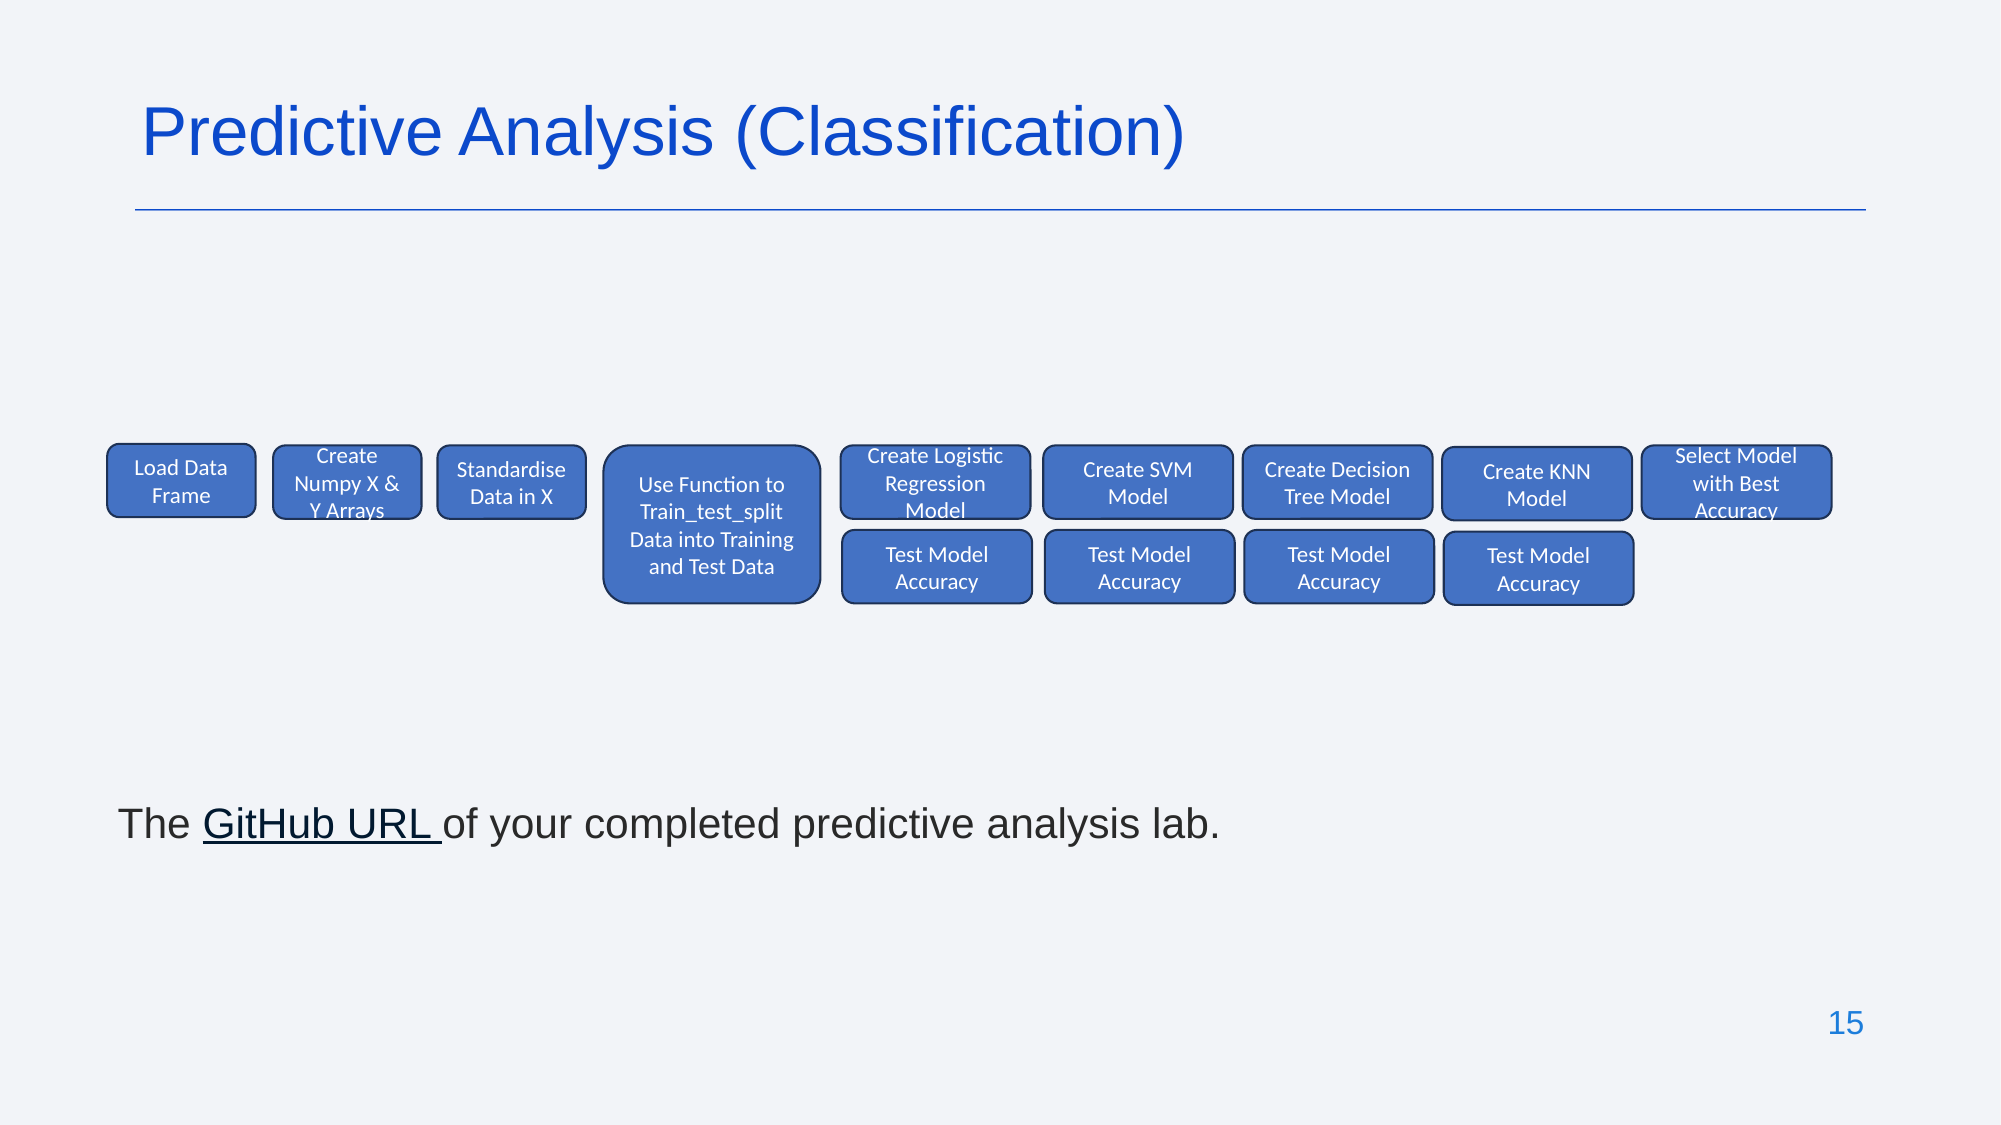

Predictive Analysis (Classification)
Load Data Frame
Create Numpy X & Y Arrays
Standardise Data in X
Use Function to Train_test_split Data into Training and Test Data
Create Logistic Regression Model
Create SVM Model
Create Decision Tree Model
Select Model with Best Accuracy
Create KNN Model
Test Model Accuracy
Test Model Accuracy
Test Model Accuracy
Test Model Accuracy
The GitHub URL of your completed predictive analysis lab.
15